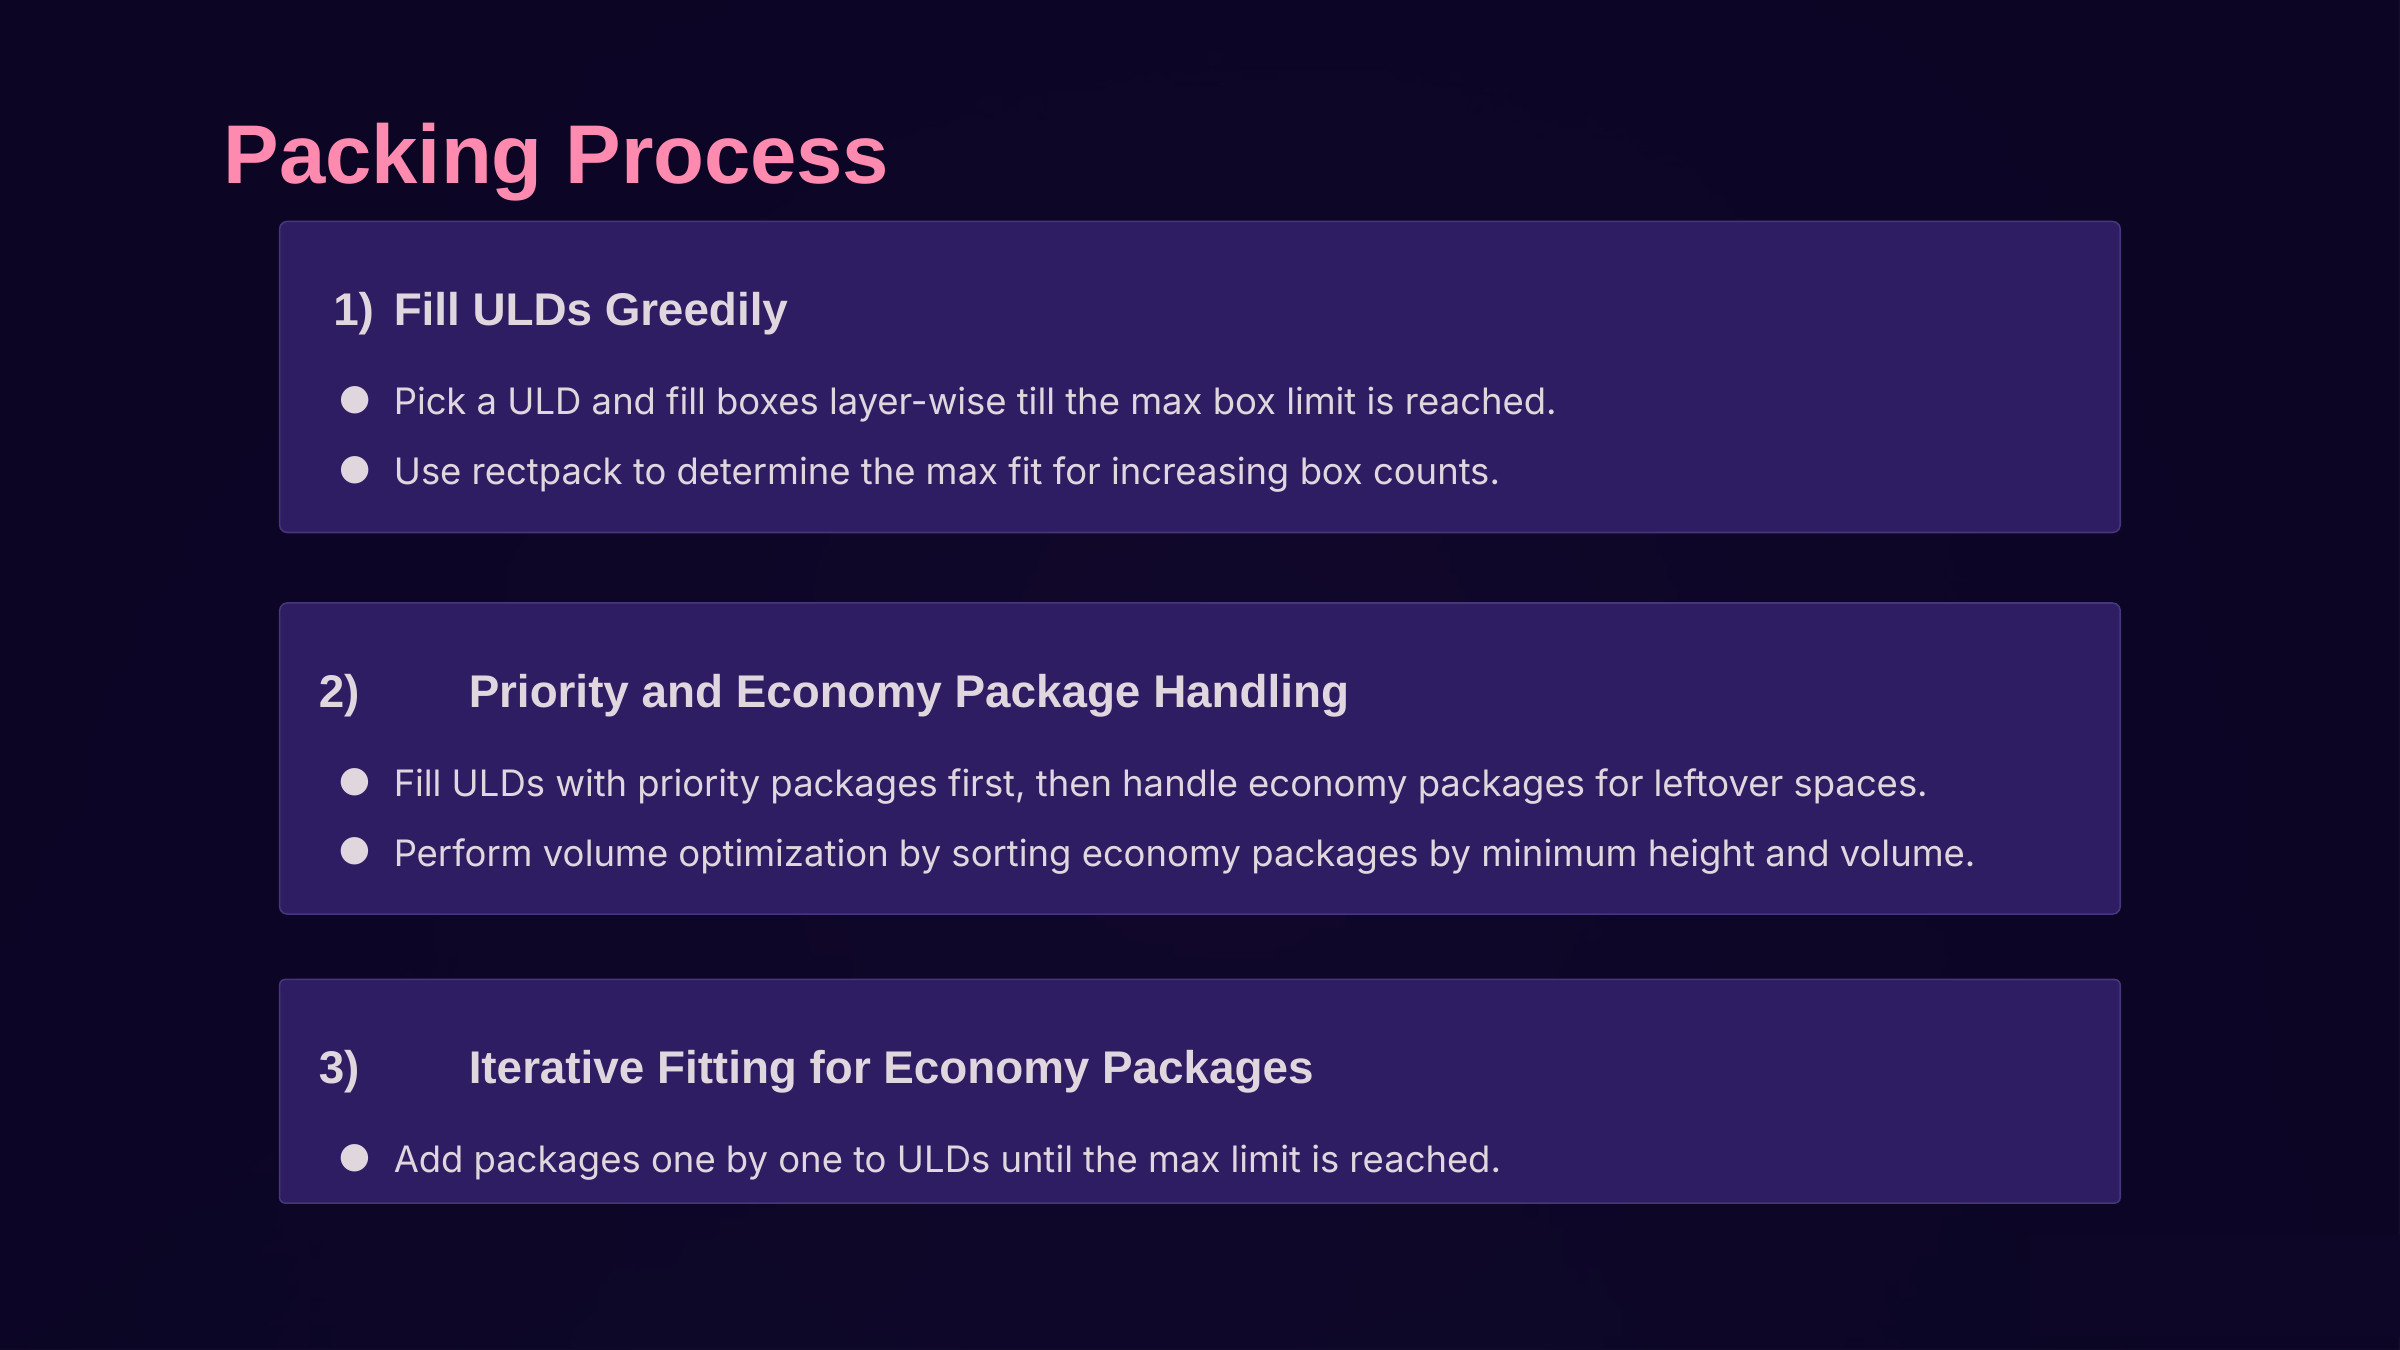

Packing Process

Fill ULDs Greedily
Pick a ULD and fill boxes layer-wise till the max box limit is reached.
Use rectpack to determine the max fit for increasing box counts.

2)	Priority and Economy Package Handling
Fill ULDs with priority packages first, then handle economy packages for leftover spaces.
Perform volume optimization by sorting economy packages by minimum height and volume.

3)	Iterative Fitting for Economy Packages
Add packages one by one to ULDs until the max limit is reached.